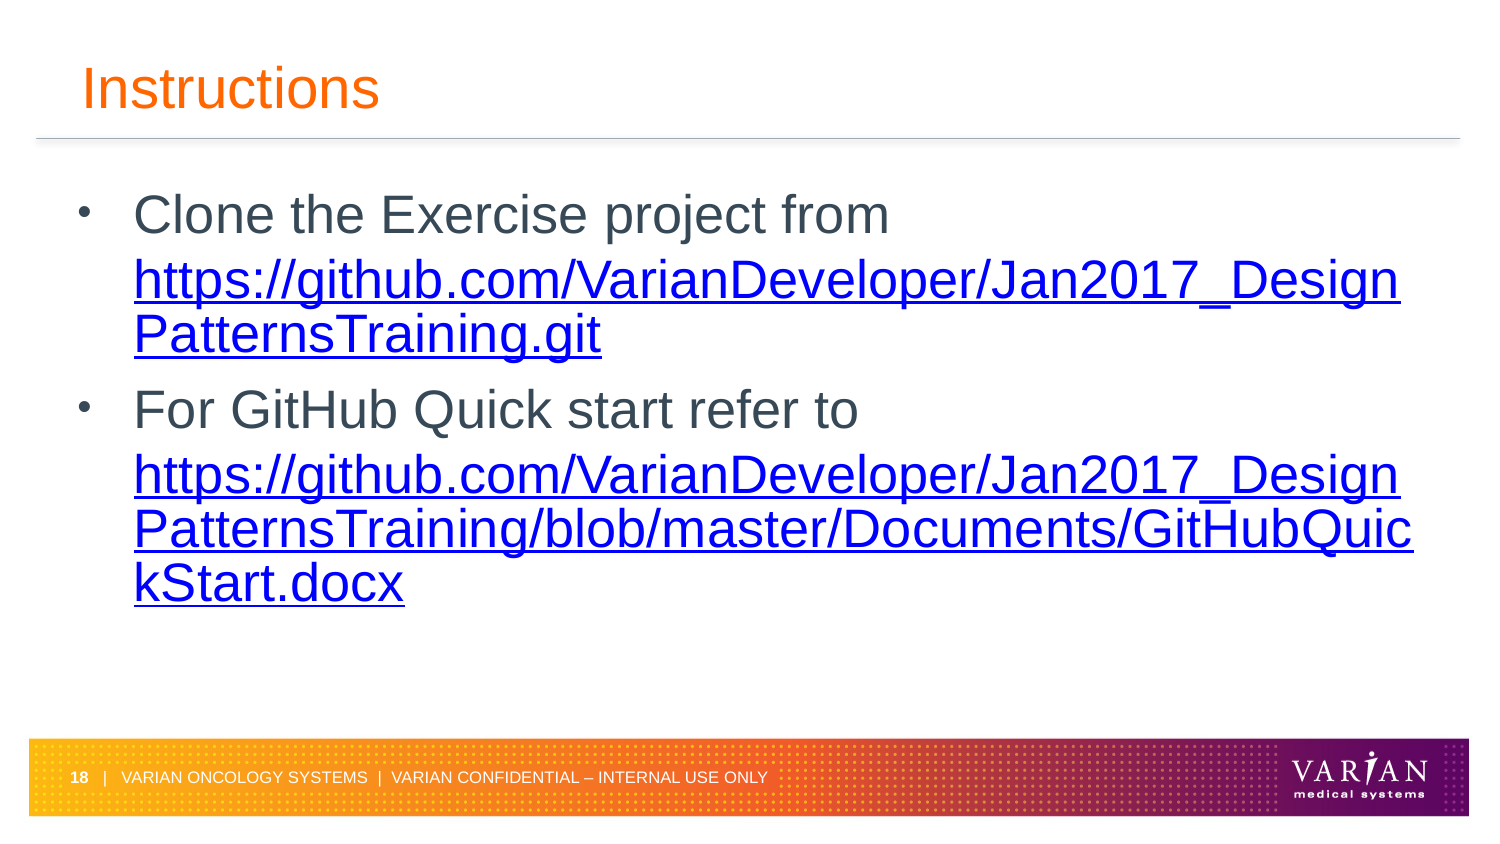

# Instructions
Clone the Exercise project from https://github.com/VarianDeveloper/Jan2017_DesignPatternsTraining.git
For GitHub Quick start refer to https://github.com/VarianDeveloper/Jan2017_DesignPatternsTraining/blob/master/Documents/GitHubQuickStart.docx